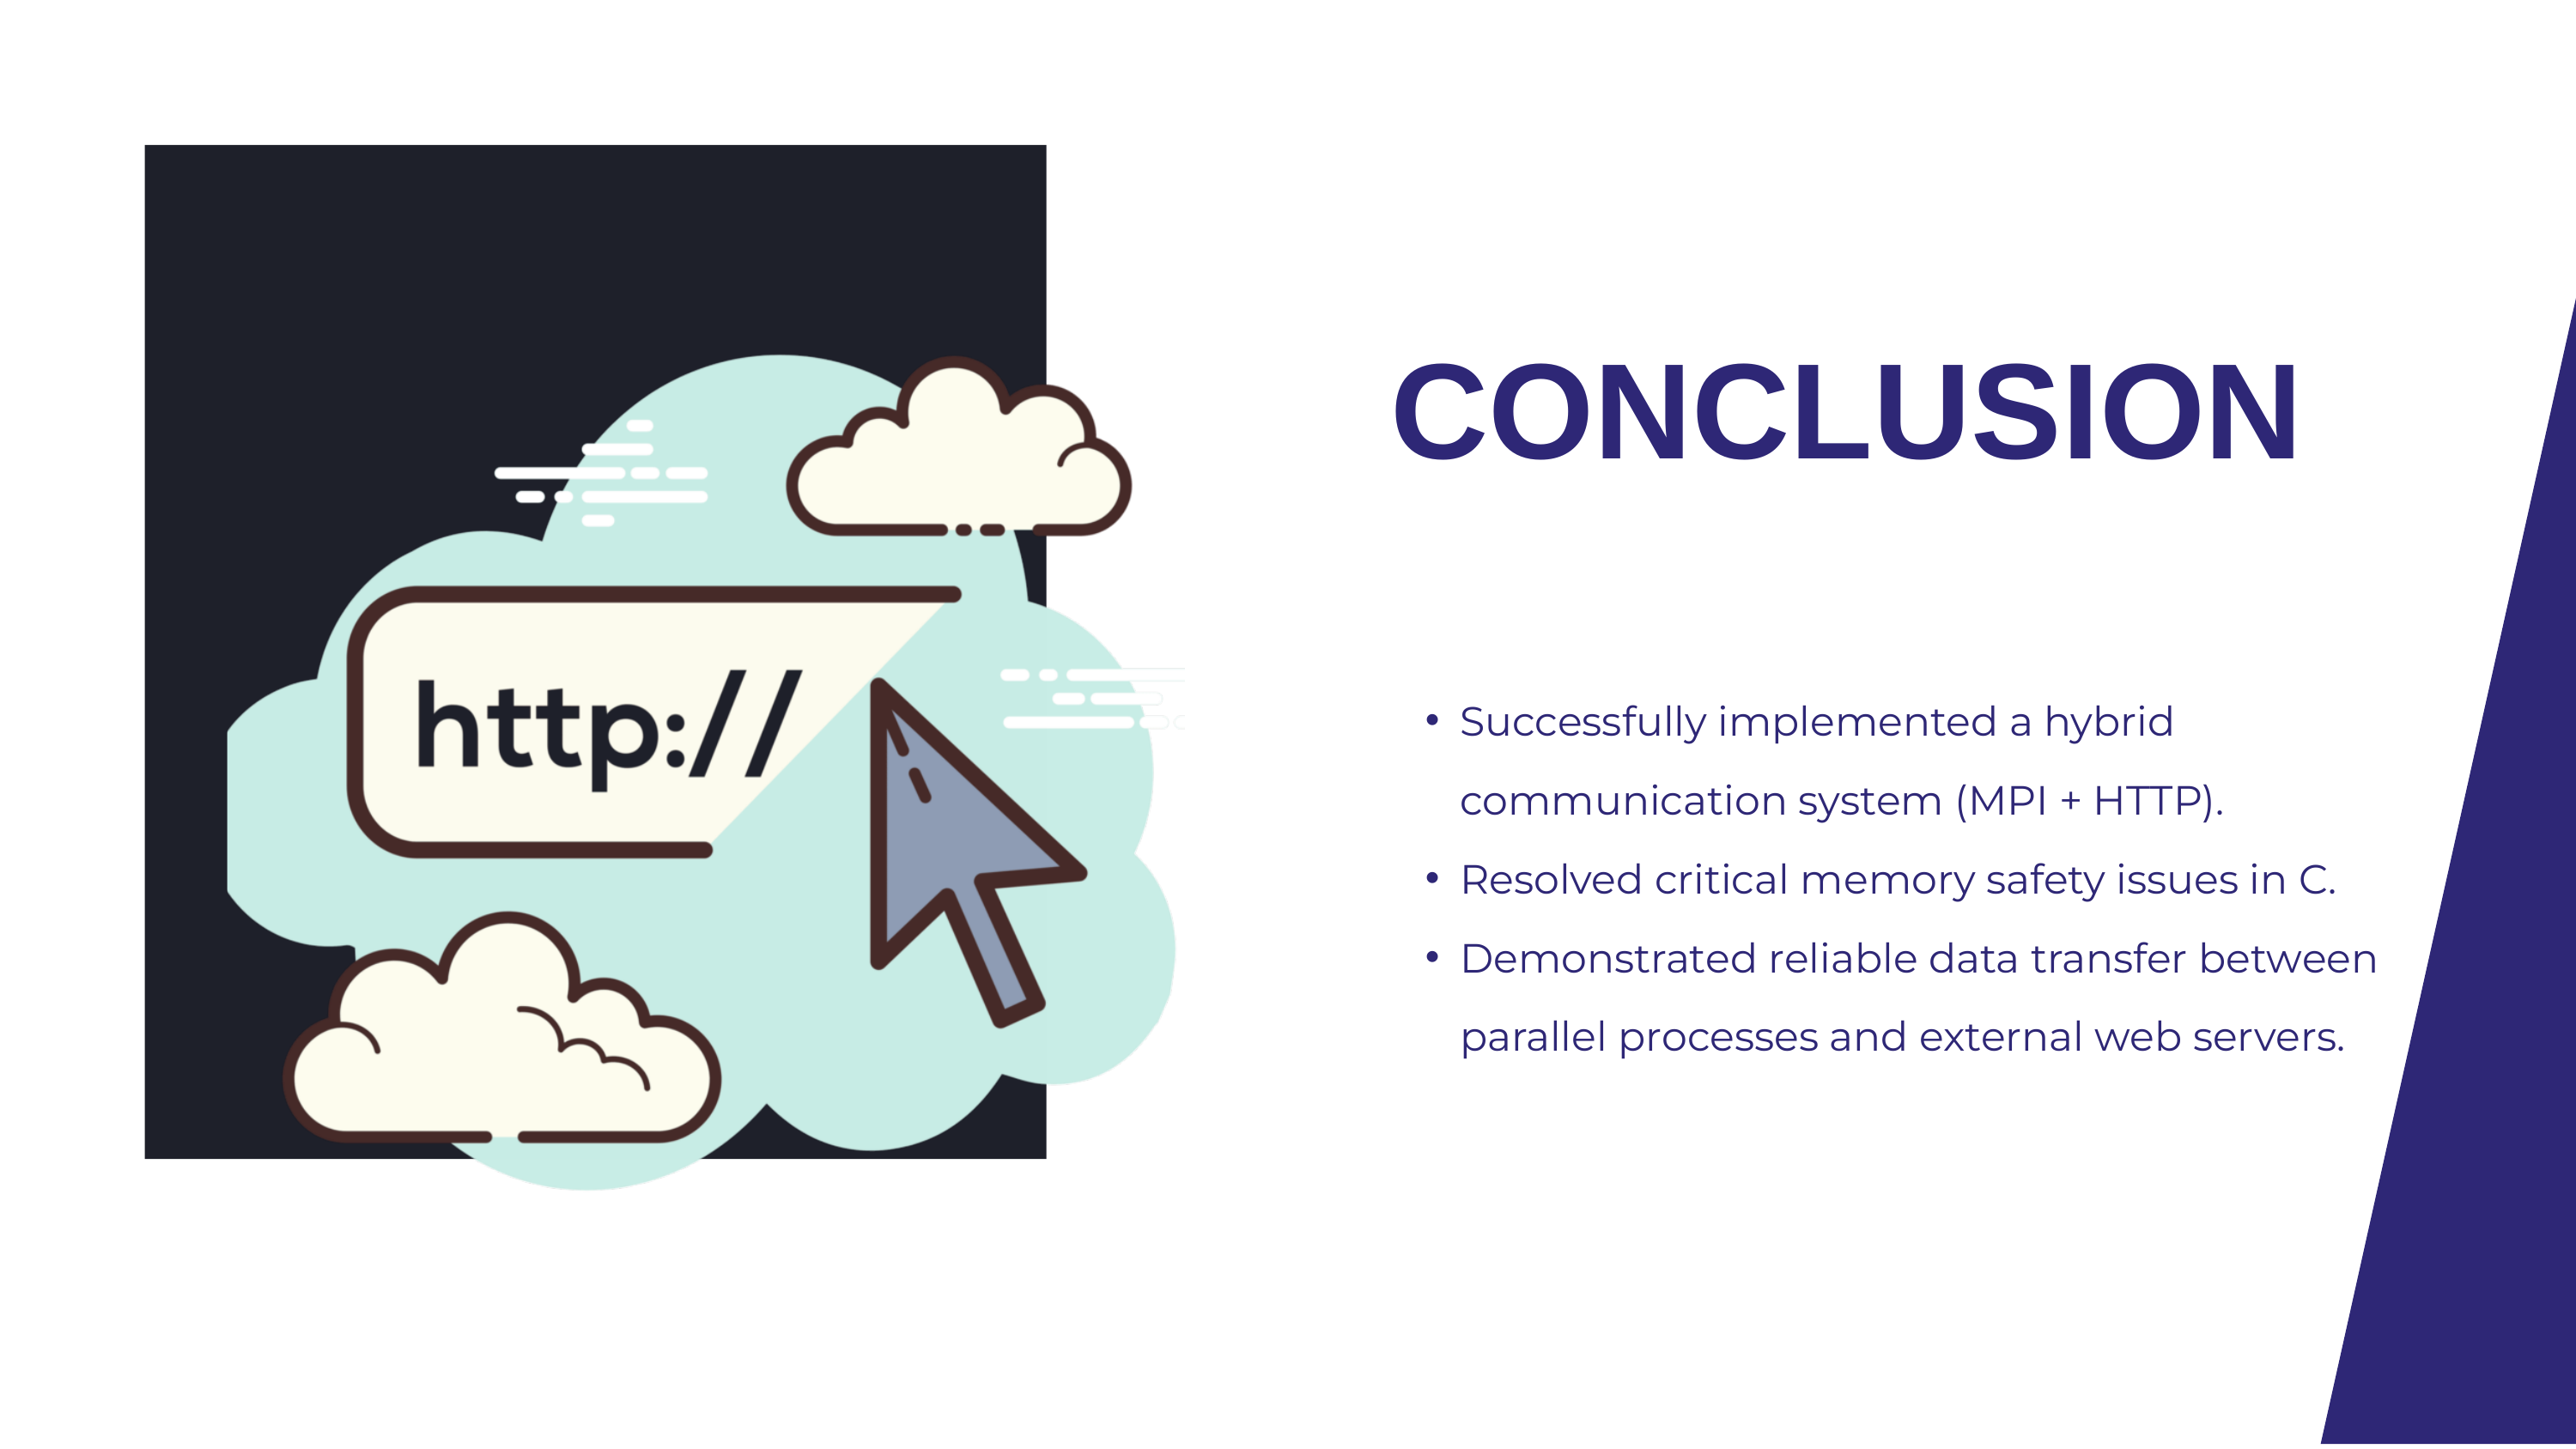

CONCLUSION
Successfully implemented a hybrid communication system (MPI + HTTP).
Resolved critical memory safety issues in C.
Demonstrated reliable data transfer between parallel processes and external web servers.